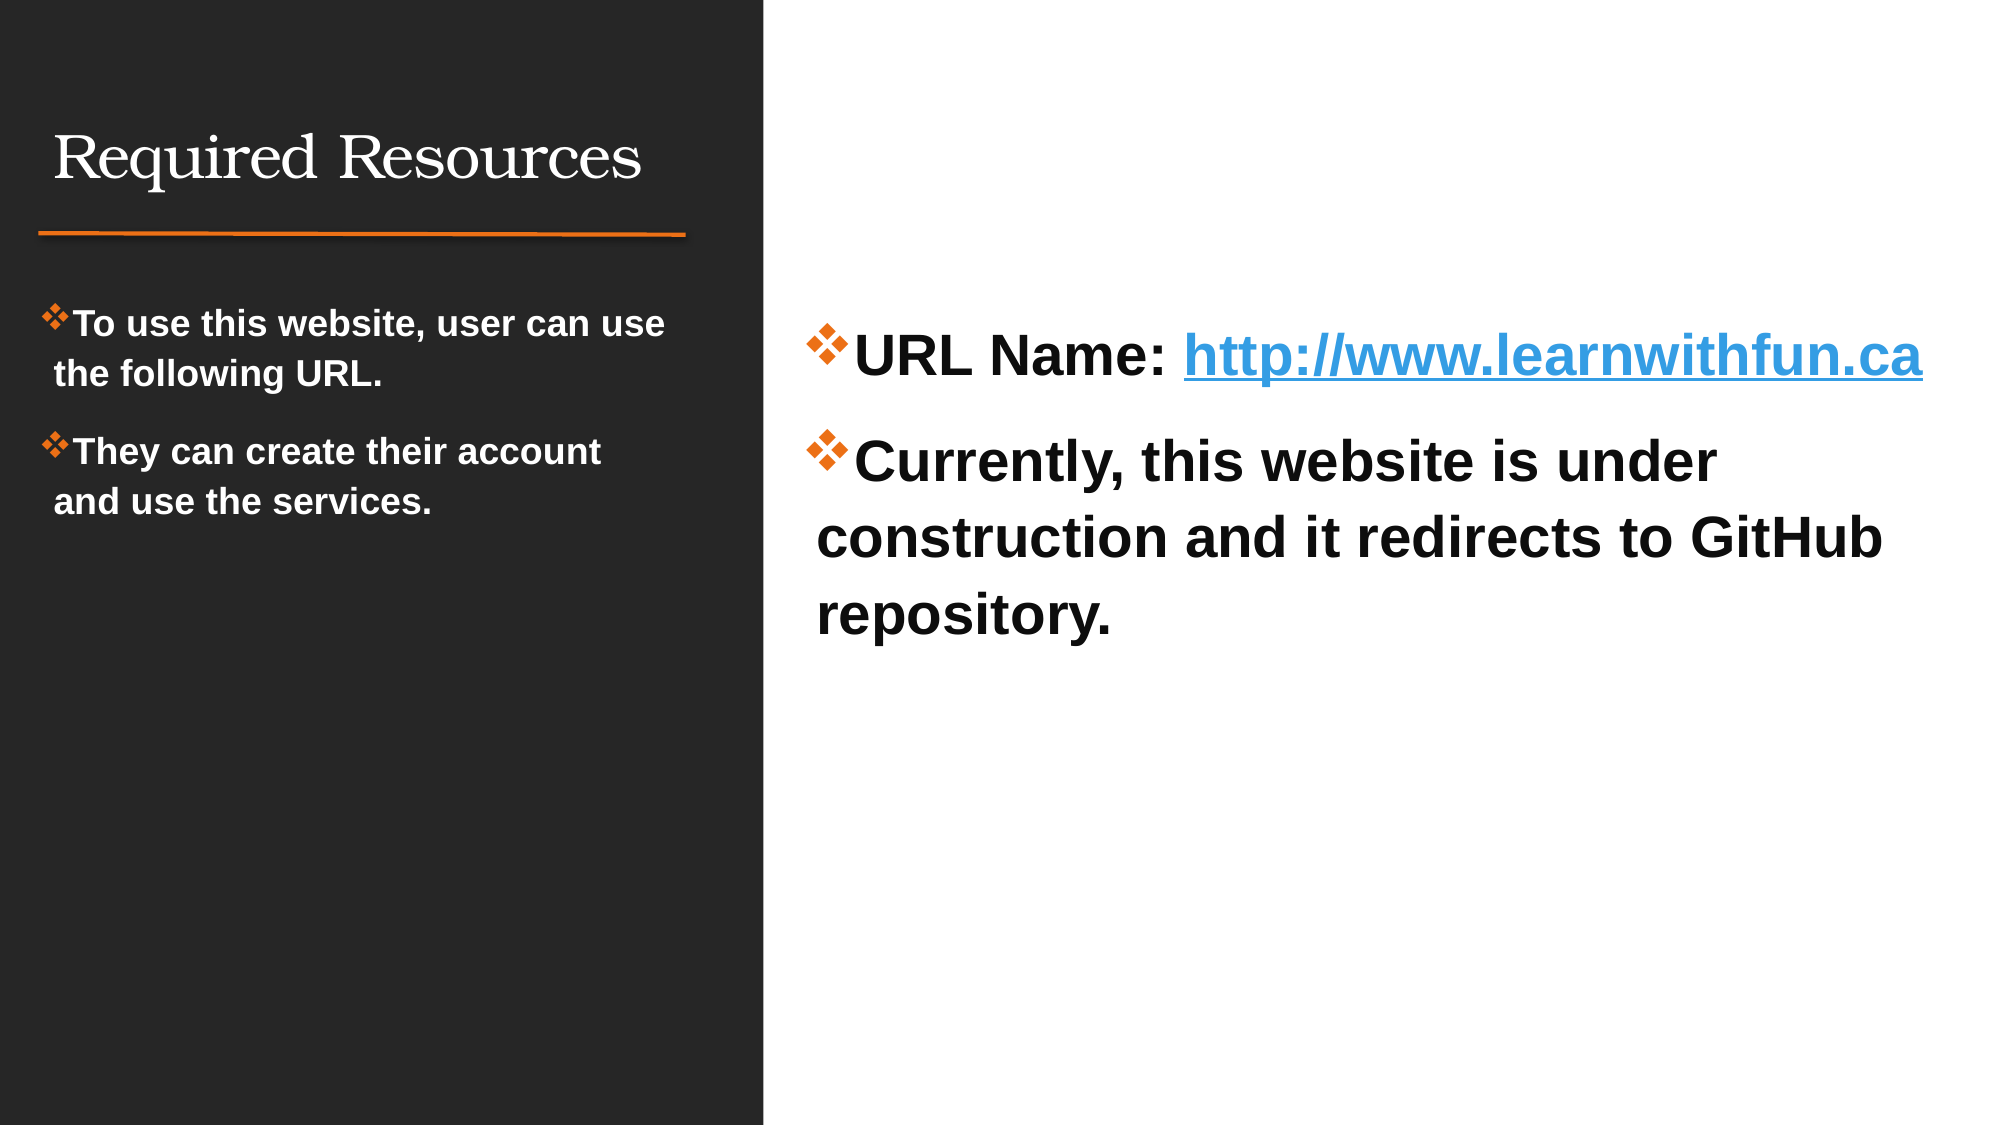

# Required Resources
To use this website, user can use the following URL.
They can create their account and use the services.
URL Name: http://www.learnwithfun.ca
Currently, this website is under construction and it redirects to GitHub repository.